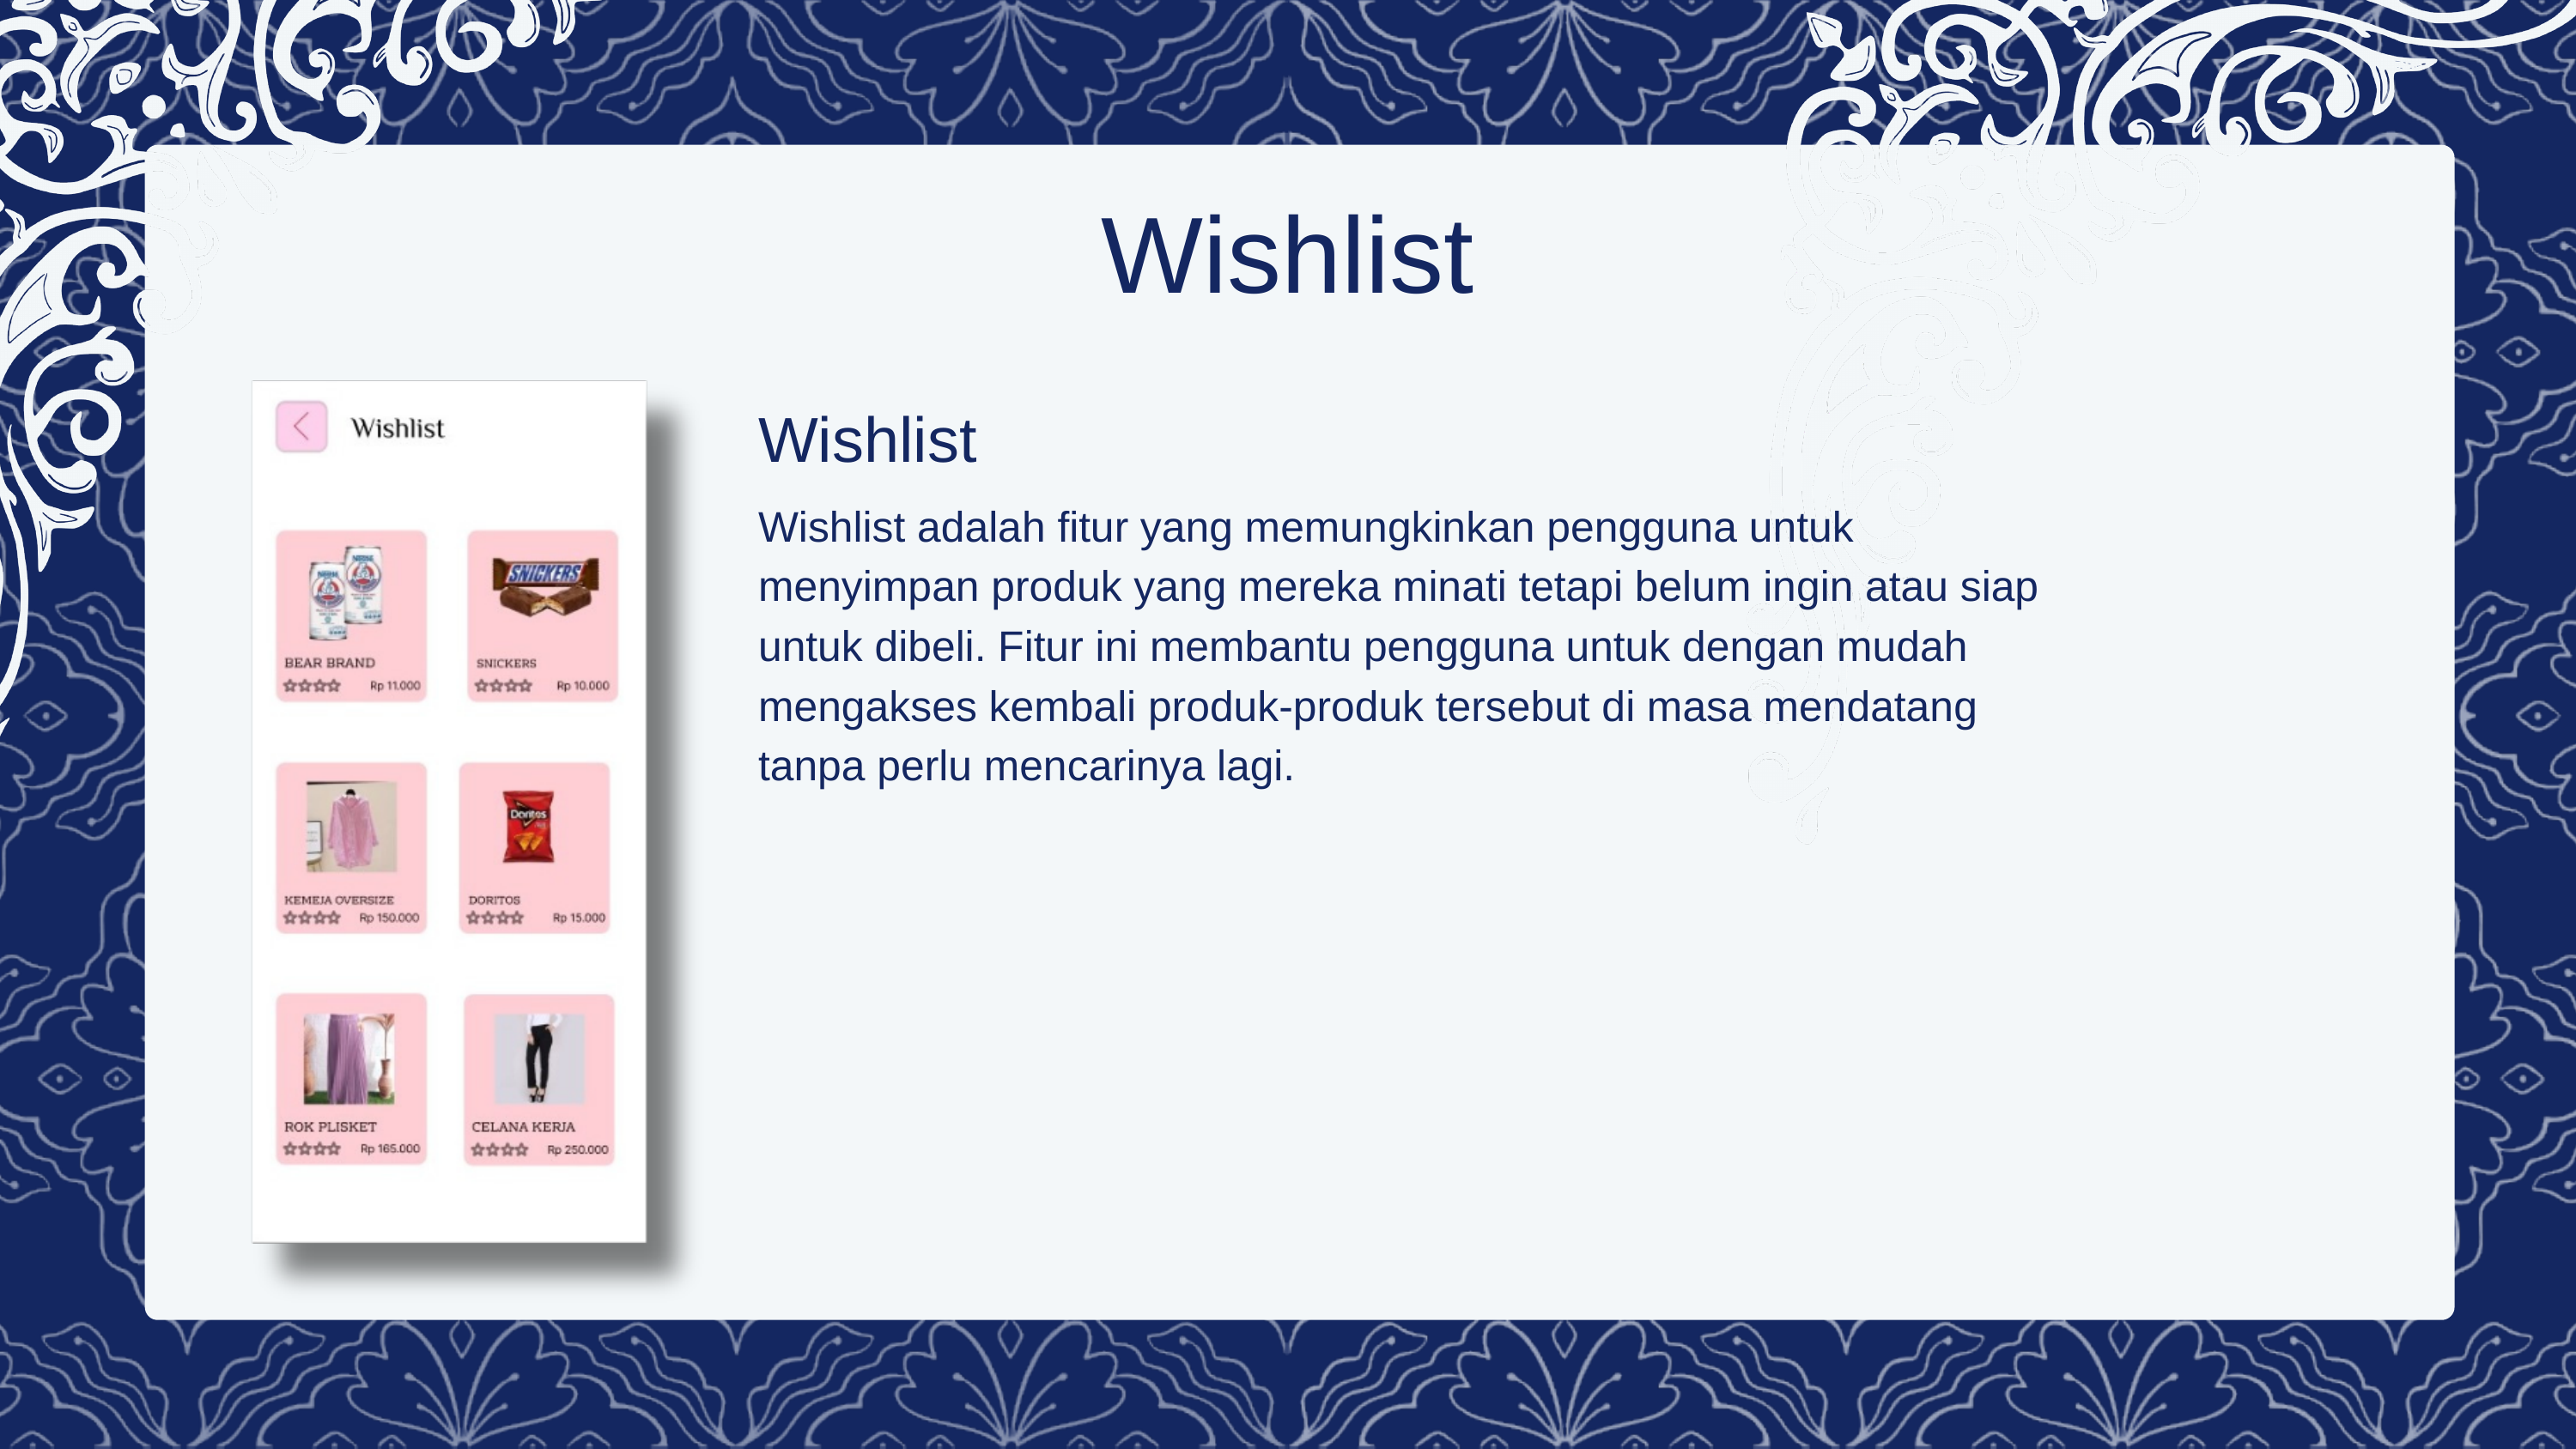

Wishlist

Wishlist
Wishlist adalah fitur yang memungkinkan pengguna untuk menyimpan produk yang mereka minati tetapi belum ingin atau siap untuk dibeli. Fitur ini membantu pengguna untuk dengan mudah mengakses kembali produk-produk tersebut di masa mendatang tanpa perlu mencarinya lagi.